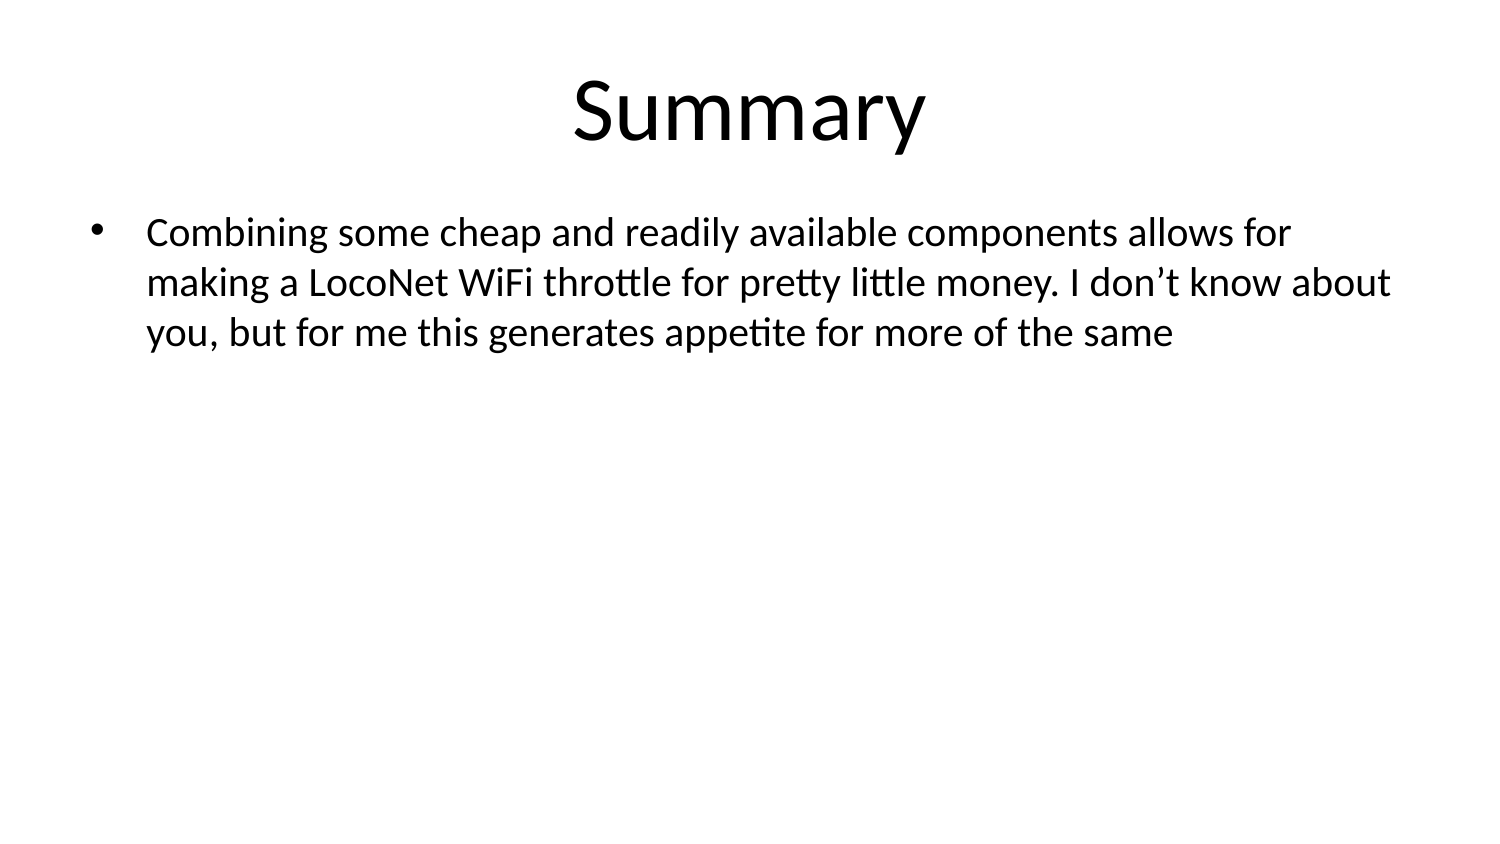

# Summary
Combining some cheap and readily available components allows for making a LocoNet WiFi throttle for pretty little money. I don’t know about you, but for me this generates appetite for more of the same